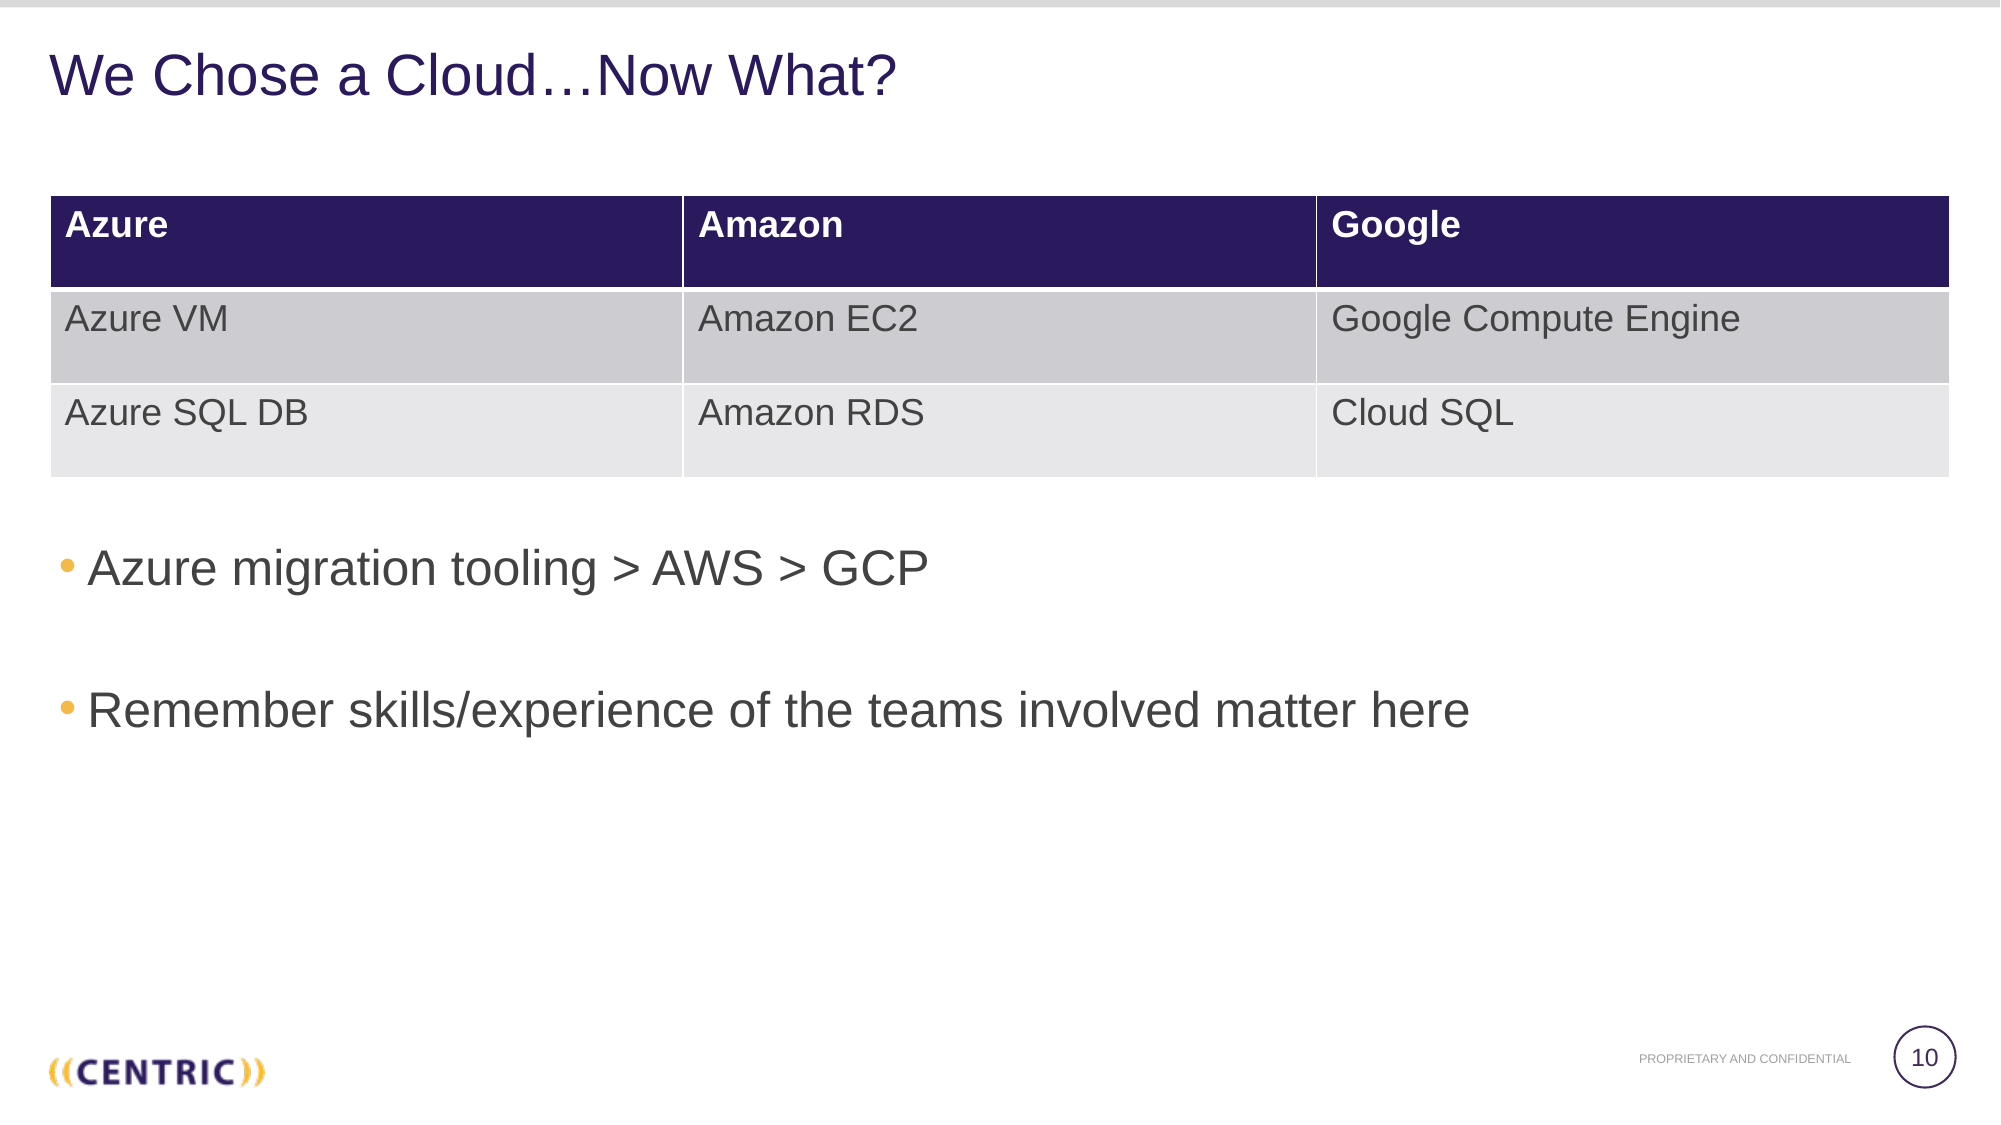

# We Chose a Cloud…Now What?
| Azure | Amazon | Google |
| --- | --- | --- |
| Azure VM | Amazon EC2 | Google Compute Engine |
| Azure SQL DB | Amazon RDS | Cloud SQL |
Azure VM vs Amazon EC2 vs Google Compute Engine

Azure SQL Database vs Amazon RDS vs Cloud SQL

Azure migration tooling > AWS > GCP

Remember skills/experience of the teams involved matter here